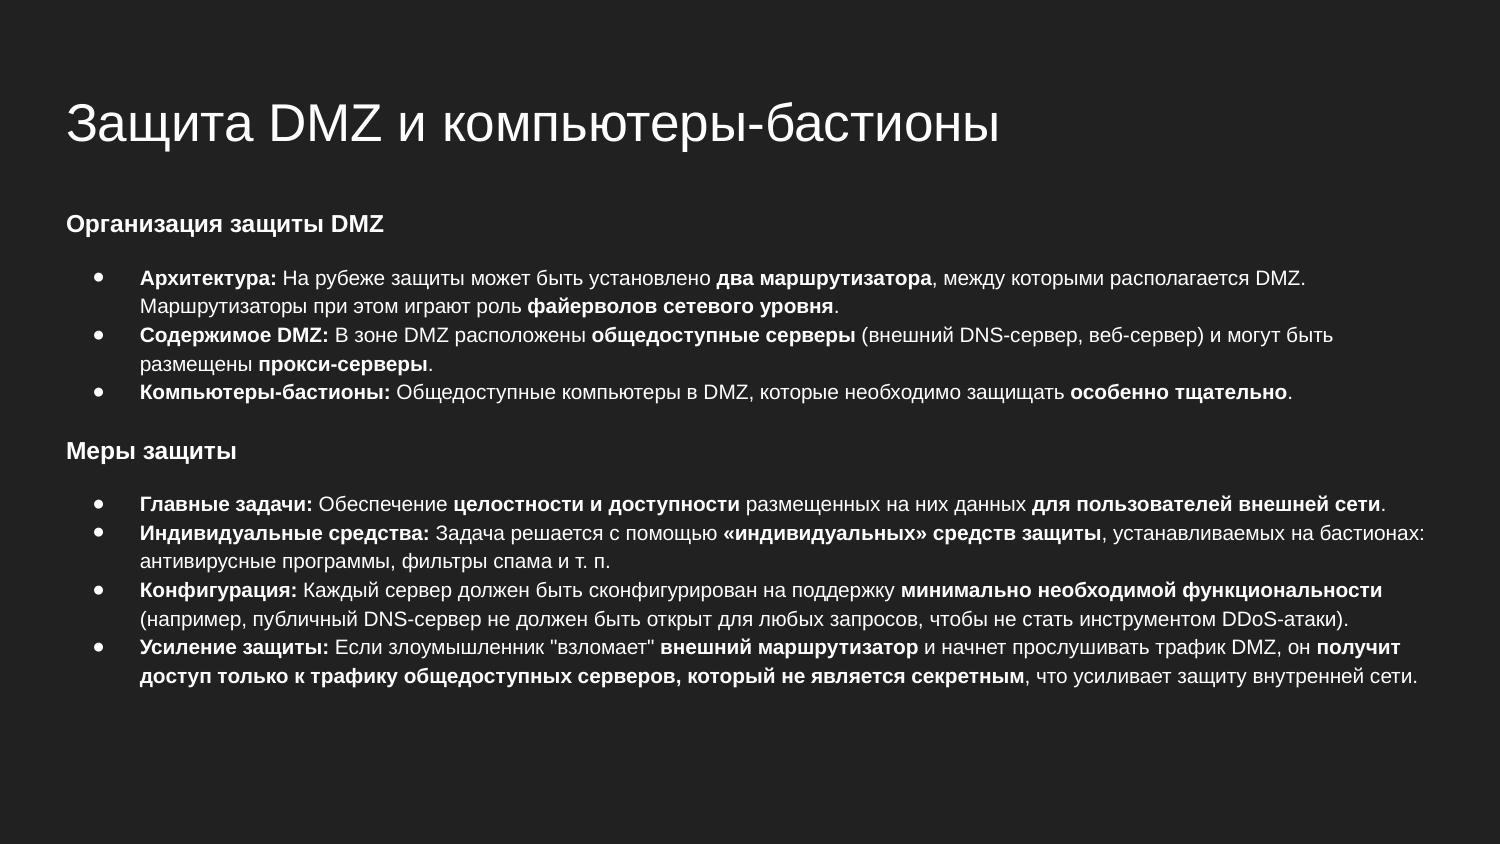

# Защита DMZ и компьютеры-бастионы
Организация защиты DMZ
Архитектура: На рубеже защиты может быть установлено два маршрутизатора, между которыми располагается DMZ. Маршрутизаторы при этом играют роль файерволов сетевого уровня.
Содержимое DMZ: В зоне DMZ расположены общедоступные серверы (внешний DNS-сервер, веб-сервер) и могут быть размещены прокси-серверы.
Компьютеры-бастионы: Общедоступные компьютеры в DMZ, которые необходимо защищать особенно тщательно.
Меры защиты
Главные задачи: Обеспечение целостности и доступности размещенных на них данных для пользователей внешней сети.
Индивидуальные средства: Задача решается с помощью «индивидуальных» средств защиты, устанавливаемых на бастионах: антивирусные программы, фильтры спама и т. п.
Конфигурация: Каждый сервер должен быть сконфигурирован на поддержку минимально необходимой функциональности (например, публичный DNS-сервер не должен быть открыт для любых запросов, чтобы не стать инструментом DDoS-атаки).
Усиление защиты: Если злоумышленник "взломает" внешний маршрутизатор и начнет прослушивать трафик DMZ, он получит доступ только к трафику общедоступных серверов, который не является секретным, что усиливает защиту внутренней сети.